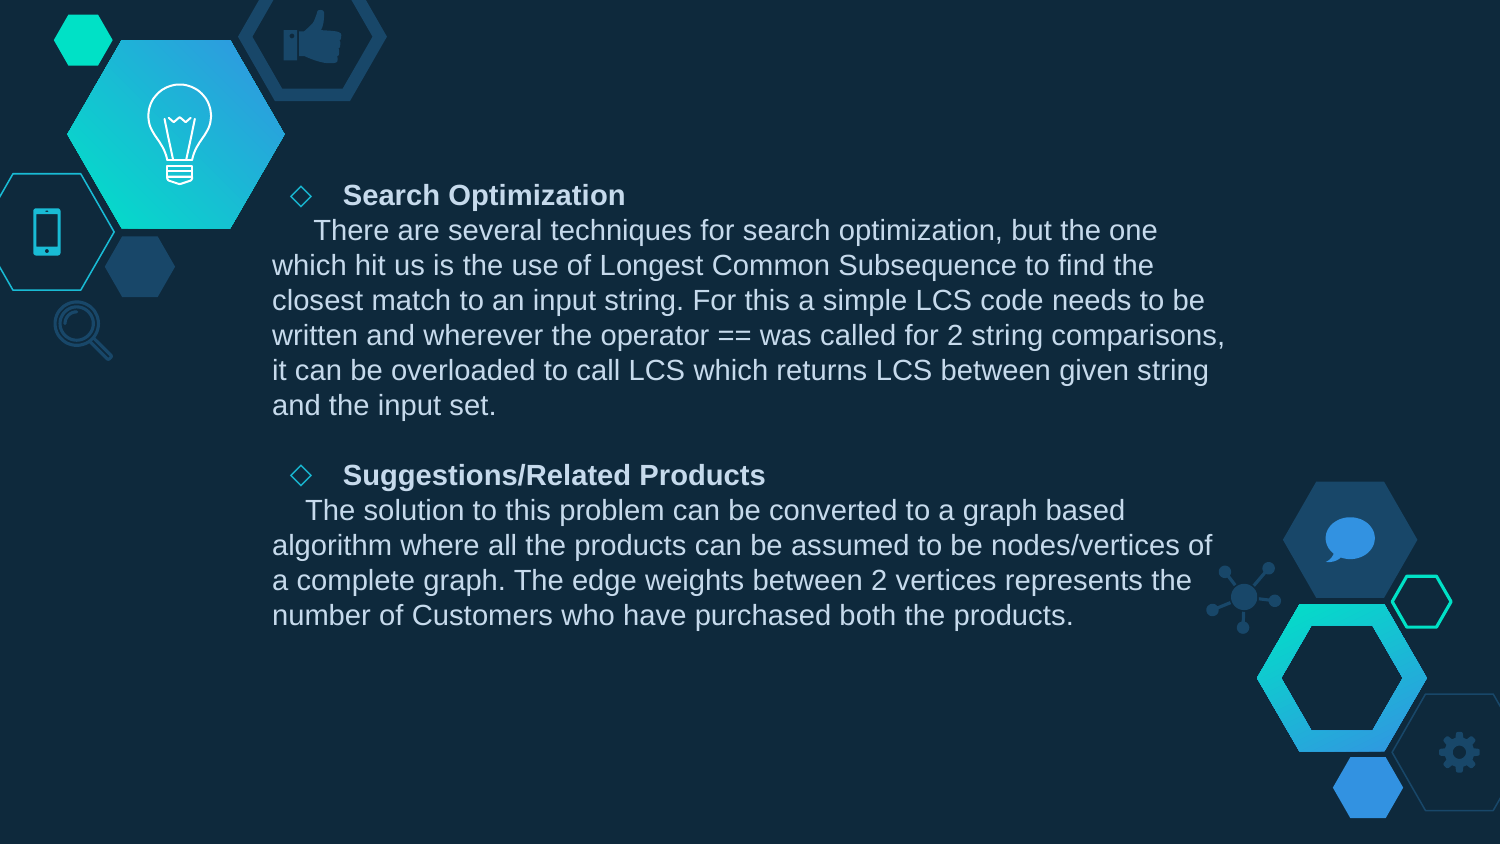

Search Optimization
     There are several techniques for search optimization, but the one which hit us is the use of Longest Common Subsequence to find the closest match to an input string. For this a simple LCS code needs to be written and wherever the operator == was called for 2 string comparisons, it can be overloaded to call LCS which returns LCS between given string and the input set.

Suggestions/Related Products
    The solution to this problem can be converted to a graph based algorithm where all the products can be assumed to be nodes/vertices of a complete graph. The edge weights between 2 vertices represents the number of Customers who have purchased both the products.

#